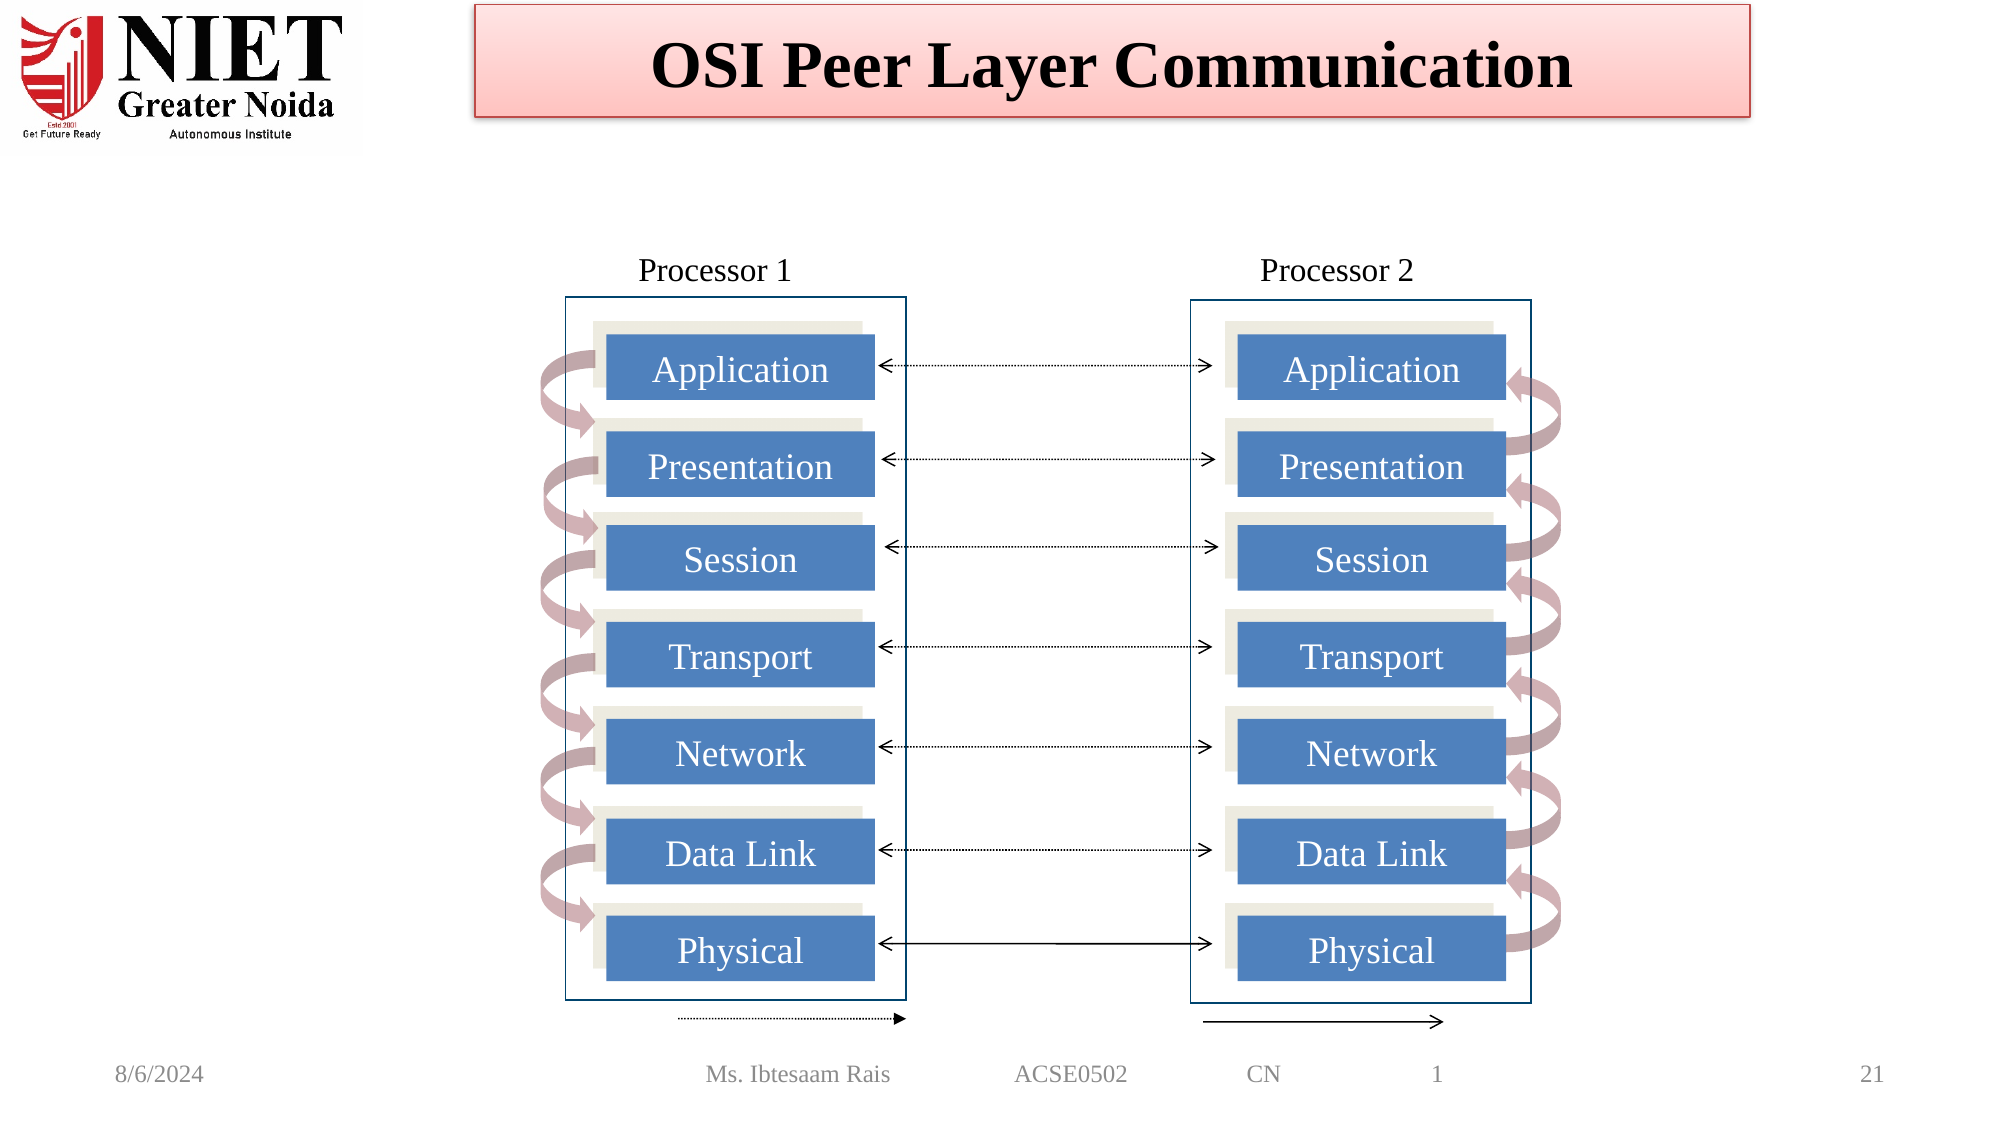

OSI Peer Layer Communication

Processor 1
Processor 2

Application
Application

Presentation
Presentation

Session
Session

Transport
Transport

Network
Network

Data Link
Data Link

Physical
Physical

8/6/2024
Ms. Ibtesaam Rais                    ACSE0502                   CN                        1
21